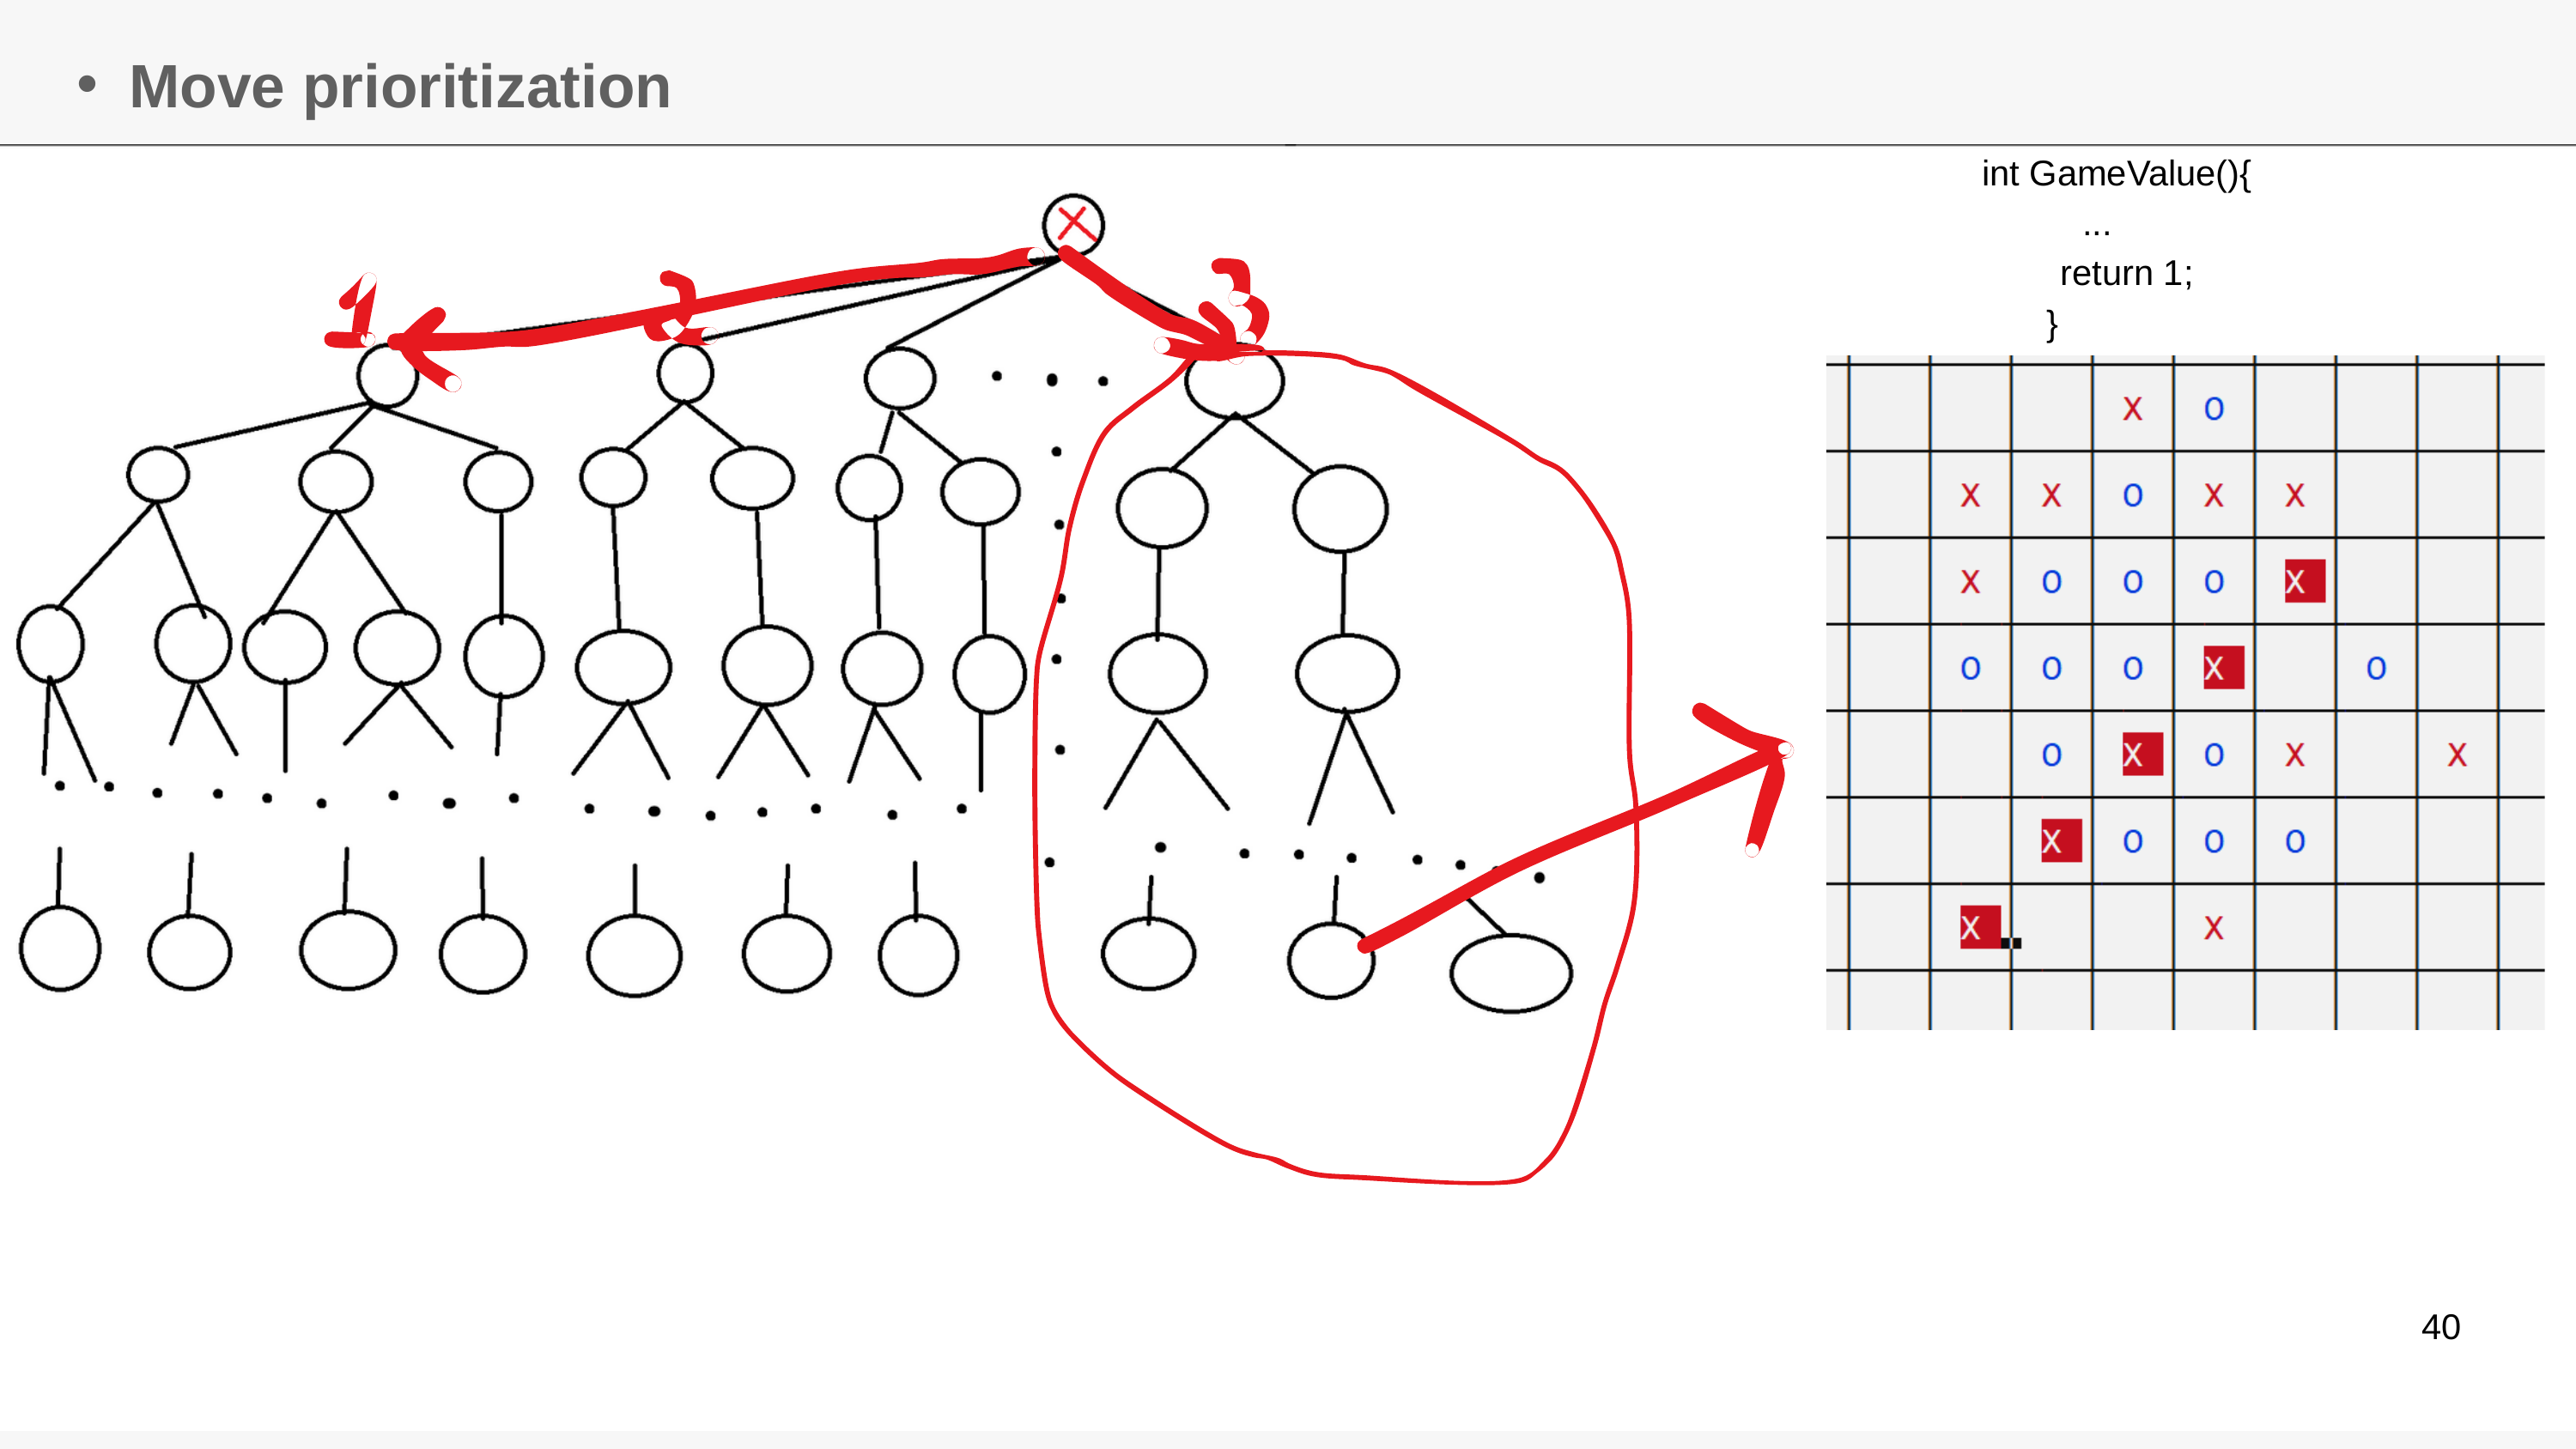

Move prioritization
             int GameValue(){
         ...
               return 1;
}

40